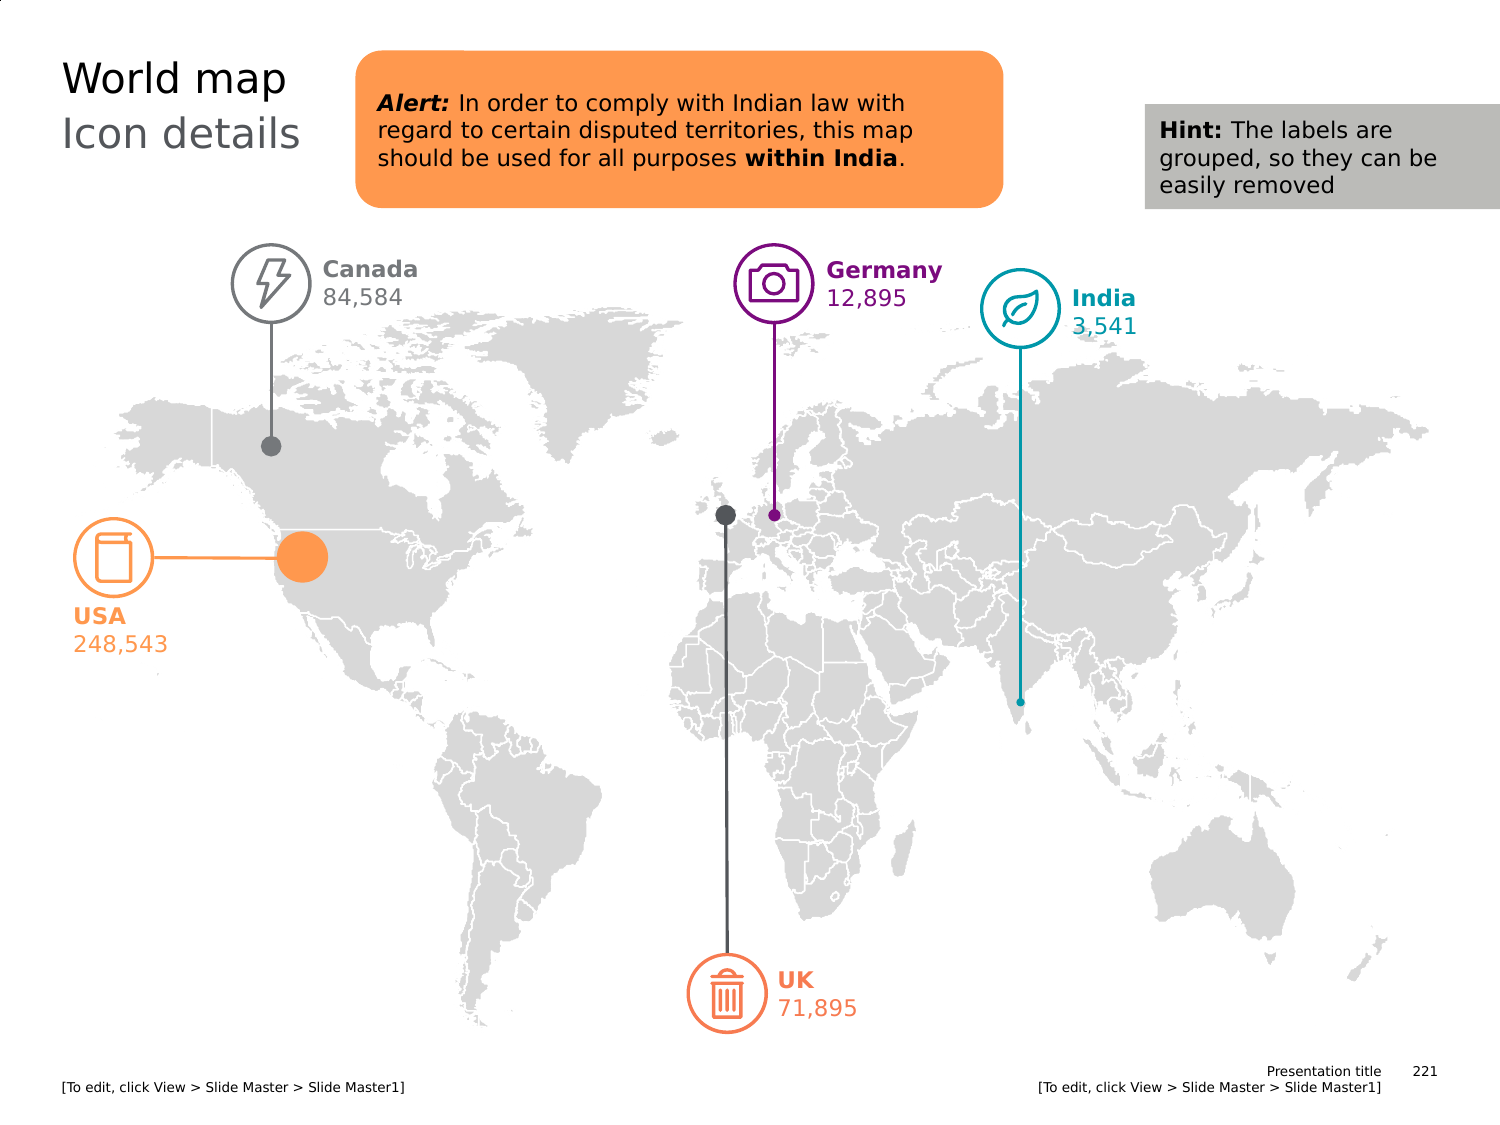

Alert: In order to comply with Indian law with regard to certain disputed territories, this map should be used for all purposes within India.
# World map
Hint: The labels are grouped, so they can be easily removed
Icon details

Canada
84,584
Germany
12,895

India
3,541

USA
248,543

UK
71,895